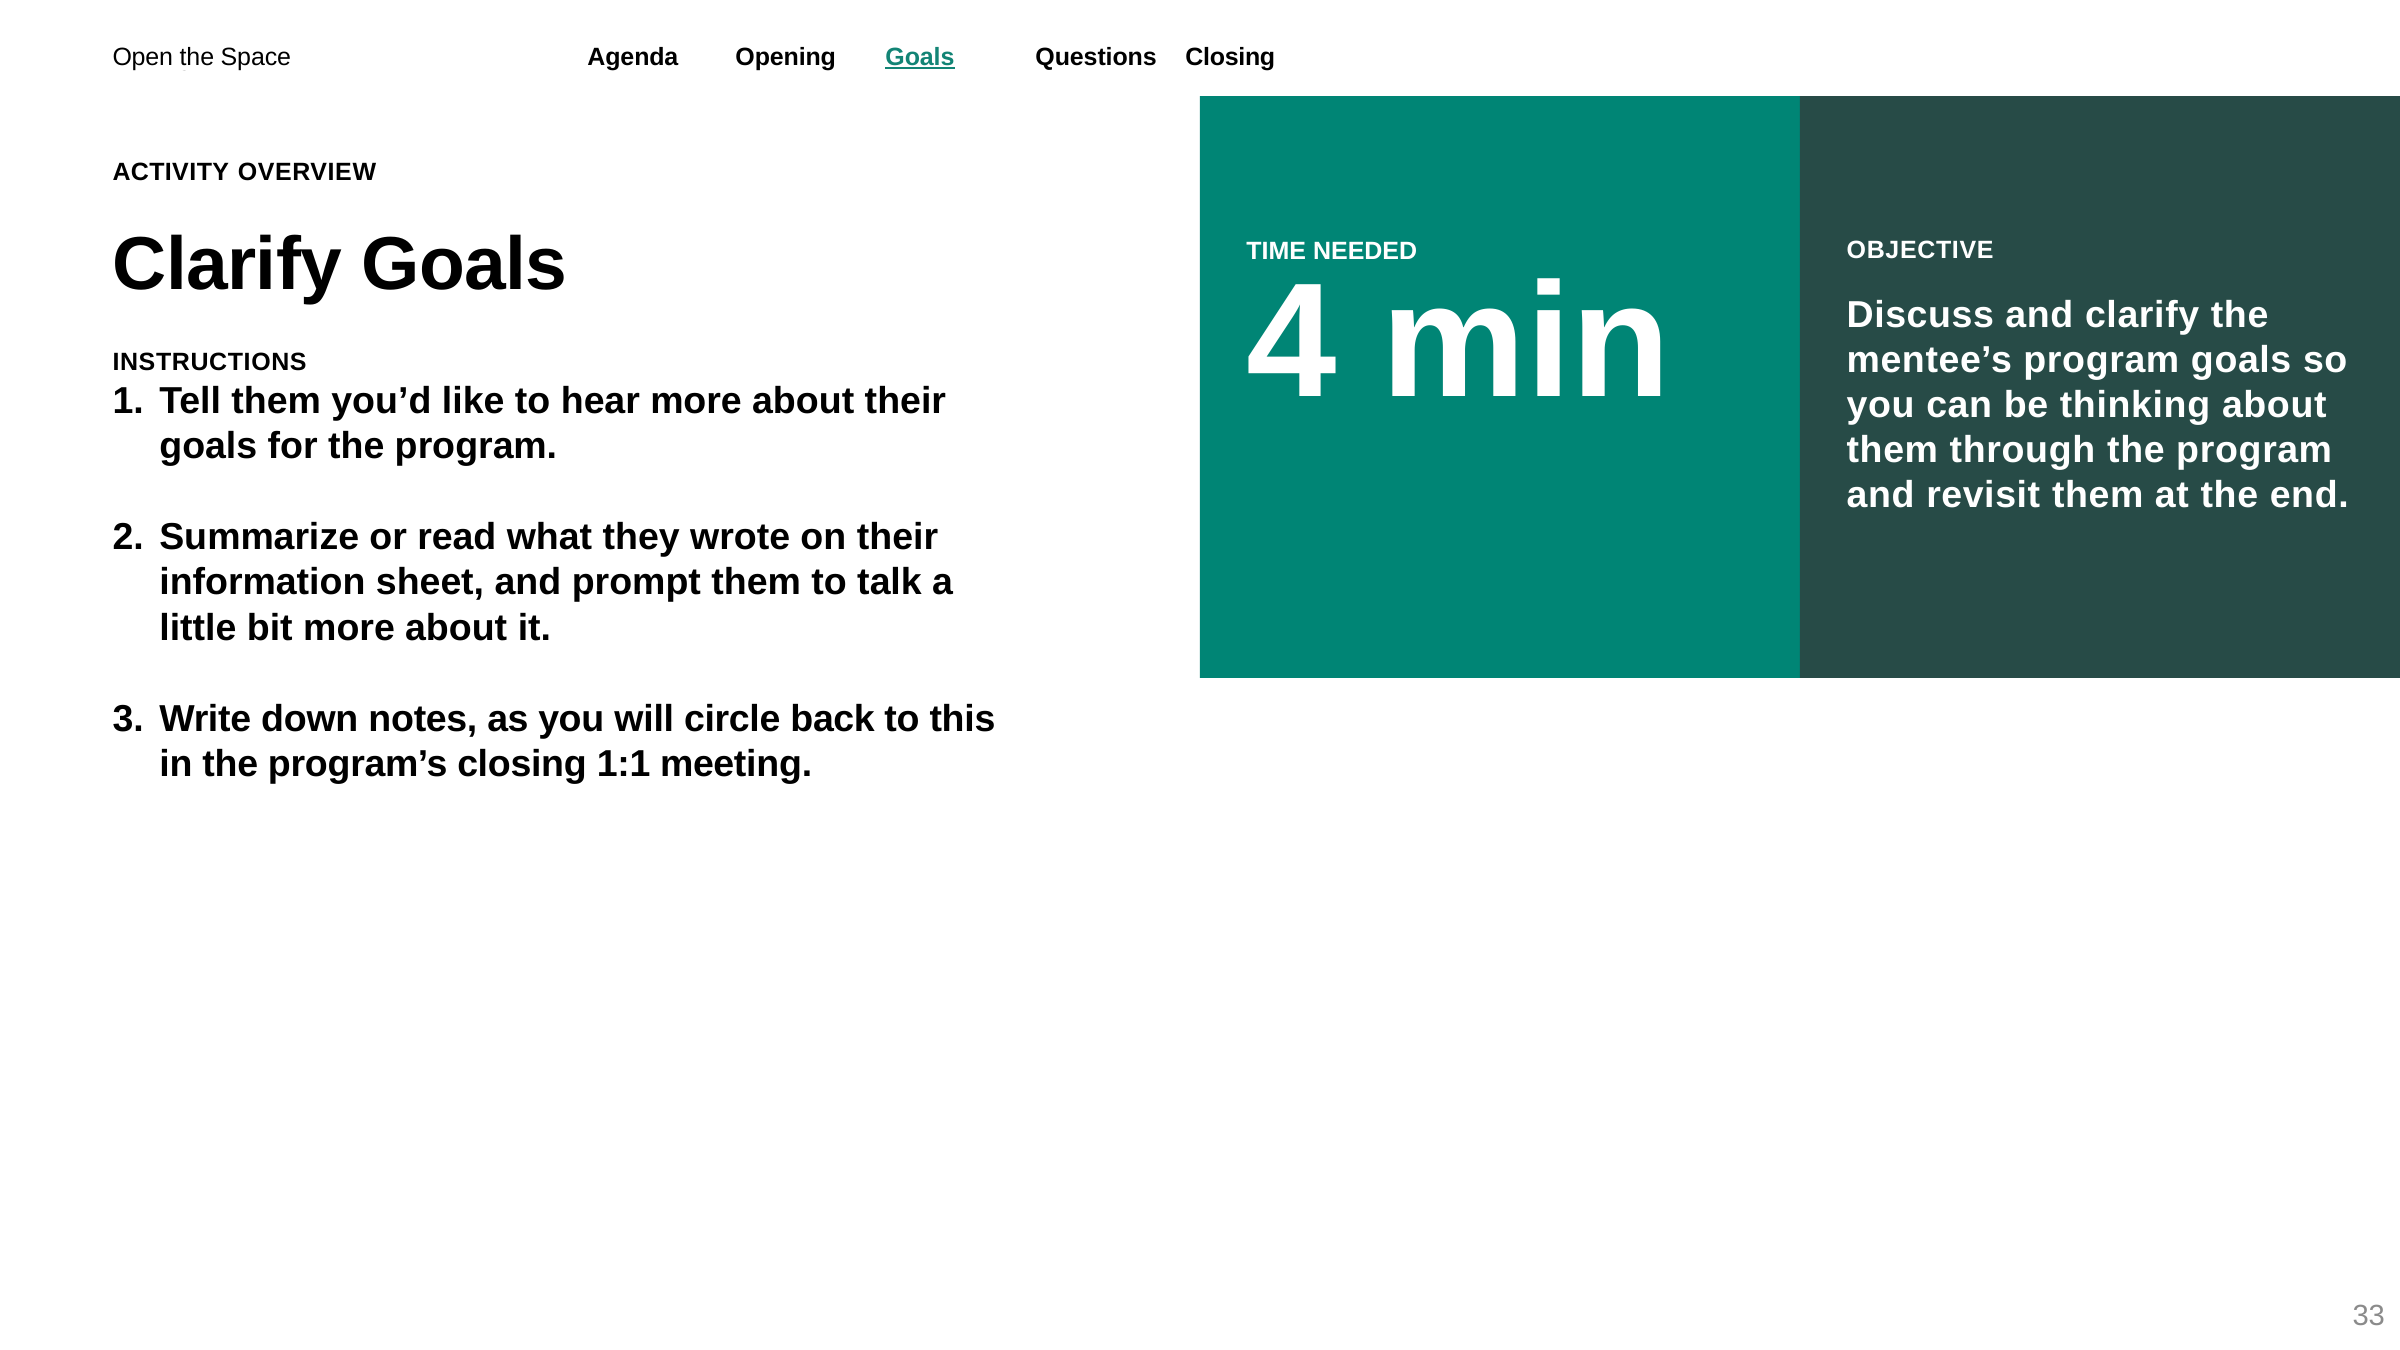

Open the Space
Agenda	Opening	Goals	Questions	Closing

OBJECTIVE
Discuss and clarify the mentee’s program goals so
you can be thinking about them through the program
and revisit them at the end.
ACTIVITY OVERVIEW
Clarify Goals
INSTRUCTIONS
Tell them you’d like to hear more about their goals for the program.

Summarize or read what they wrote on their information sheet, and prompt them to talk a little bit more about it.

Write down notes, as you will circle back to this in the program’s closing 1:1 meeting.
4 min
TIME NEEDED
33